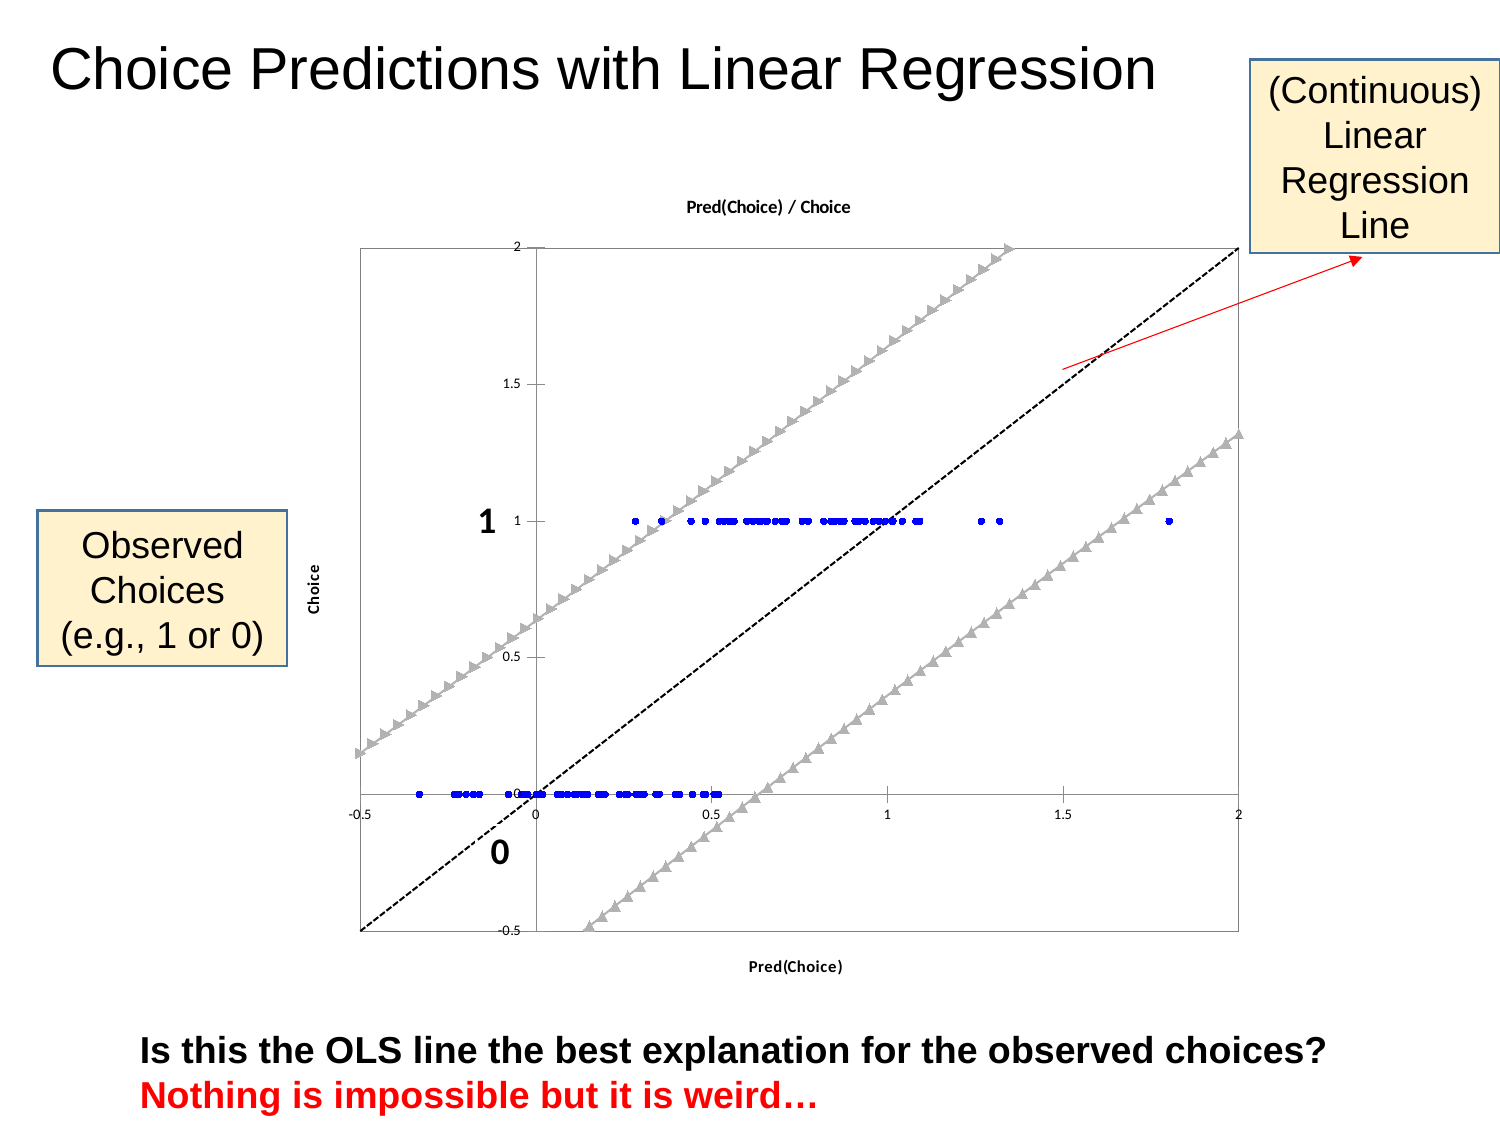

# Choice Predictions with Linear Regression
(Continuous) Linear Regression Line

### Chart: Pred(Choice) / Choice

| Category |  |  |  |  |
|---|---|---|---|---|
1
Observed Choices
(e.g., 1 or 0)
0
Is this the OLS line the best explanation for the observed choices? Nothing is impossible but it is weird…